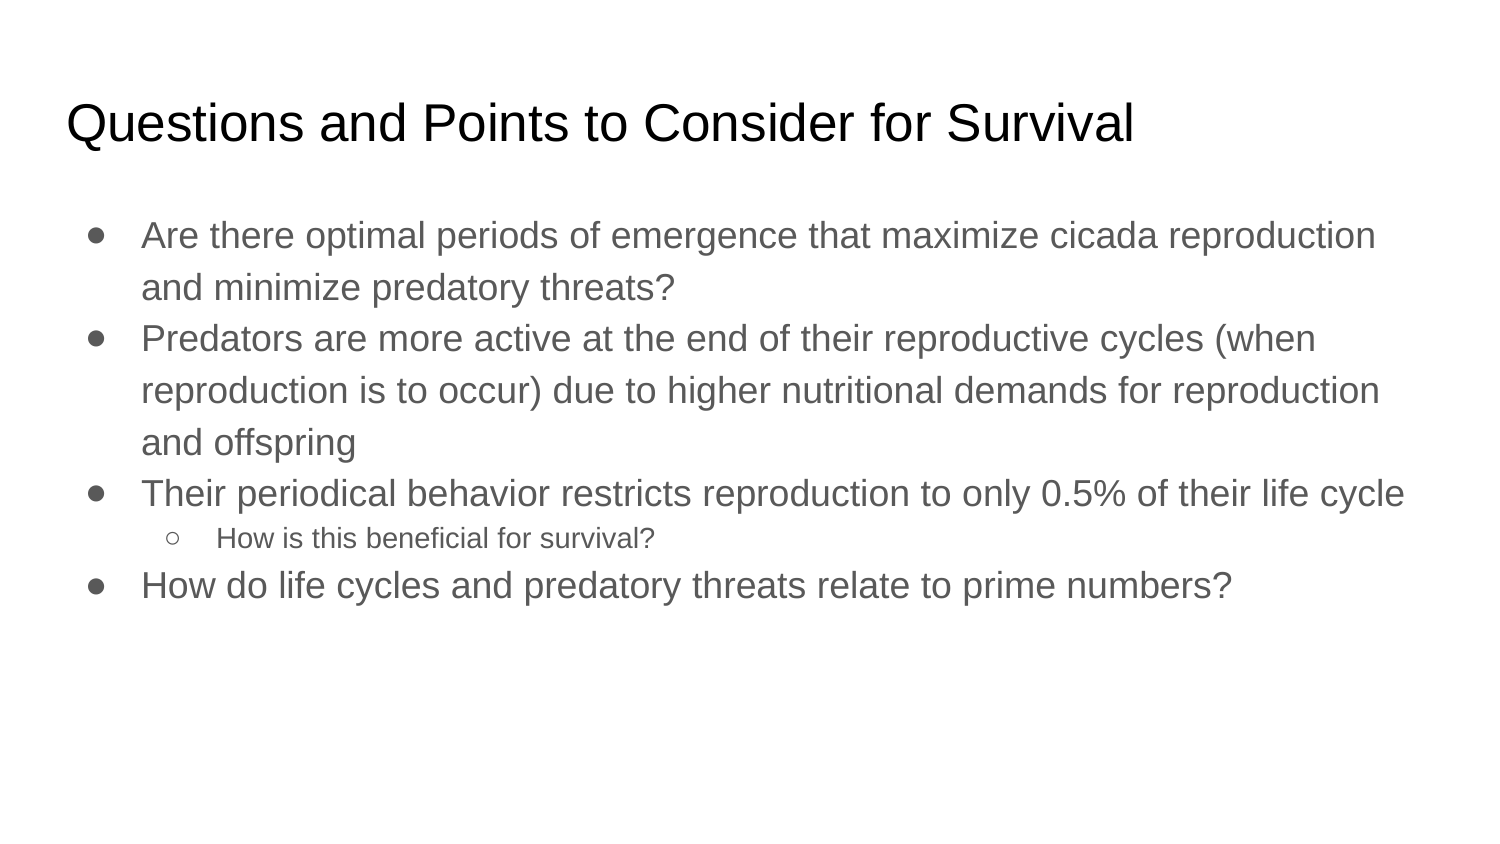

# Questions and Points to Consider for Survival
Are there optimal periods of emergence that maximize cicada reproduction and minimize predatory threats?
Predators are more active at the end of their reproductive cycles (when reproduction is to occur) due to higher nutritional demands for reproduction and offspring
Their periodical behavior restricts reproduction to only 0.5% of their life cycle
How is this beneficial for survival?
How do life cycles and predatory threats relate to prime numbers?